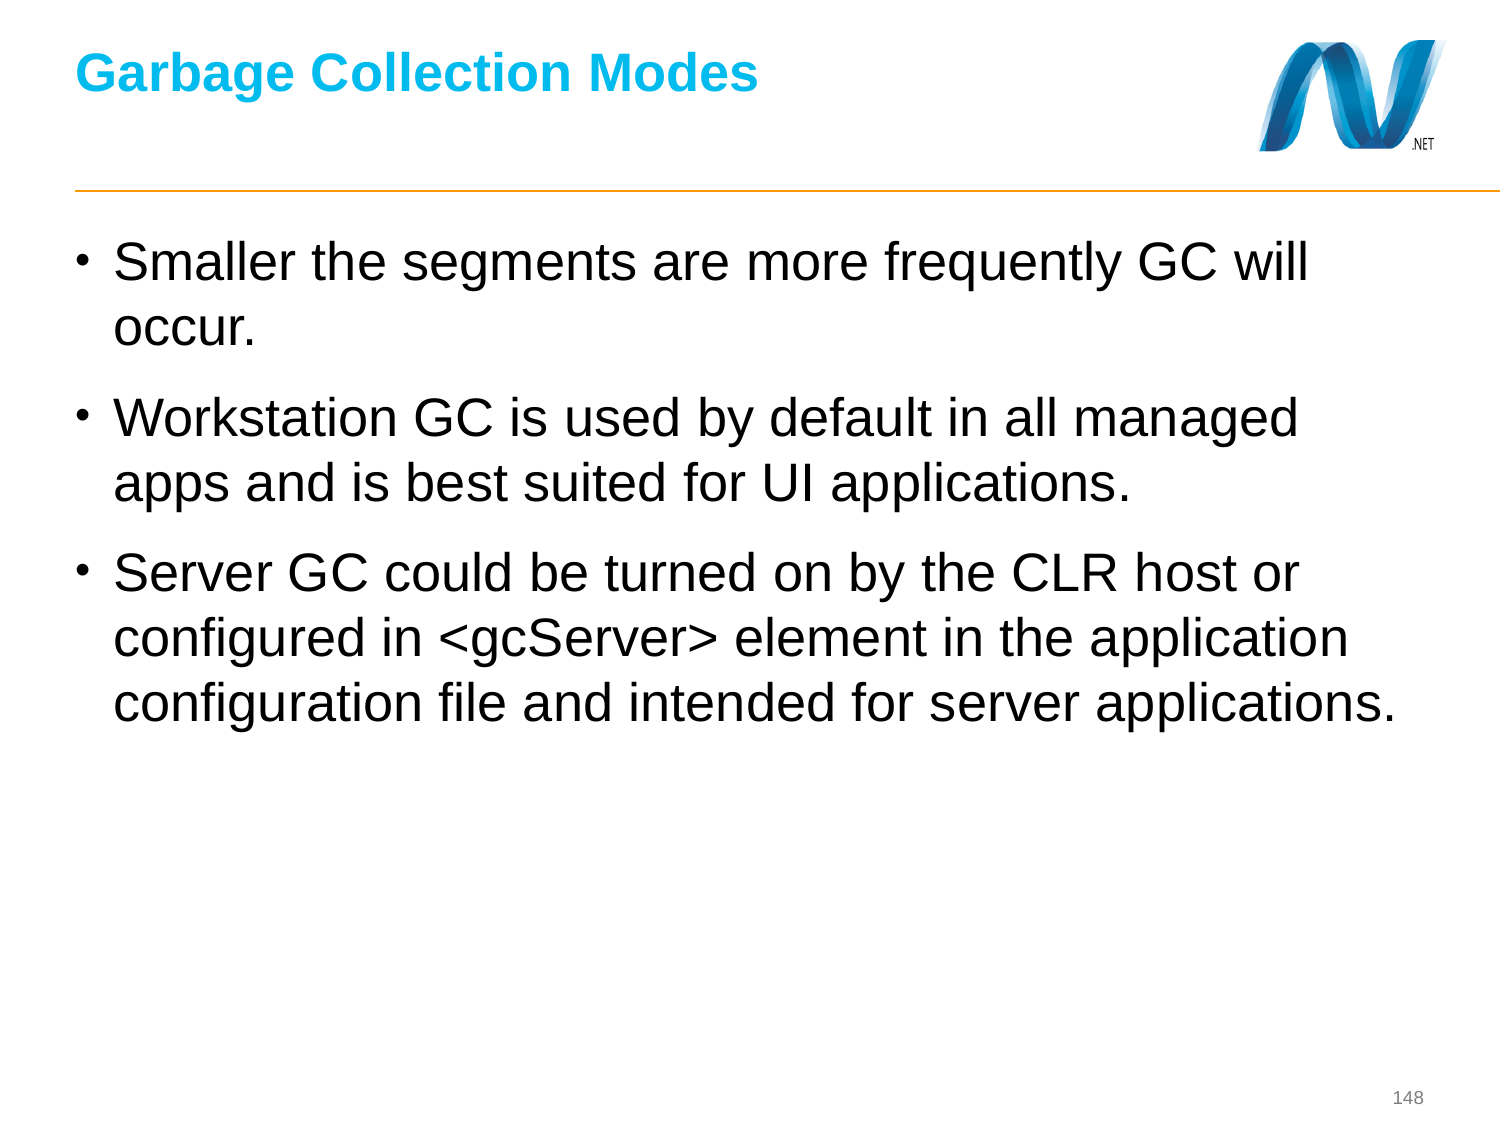

# Garbage Collection Modes
Smaller the segments are more frequently GC will occur.
Workstation GC is used by default in all managed apps and is best suited for UI applications.
Server GC could be turned on by the CLR host or configured in <gcServer> element in the application configuration file and intended for server applications.